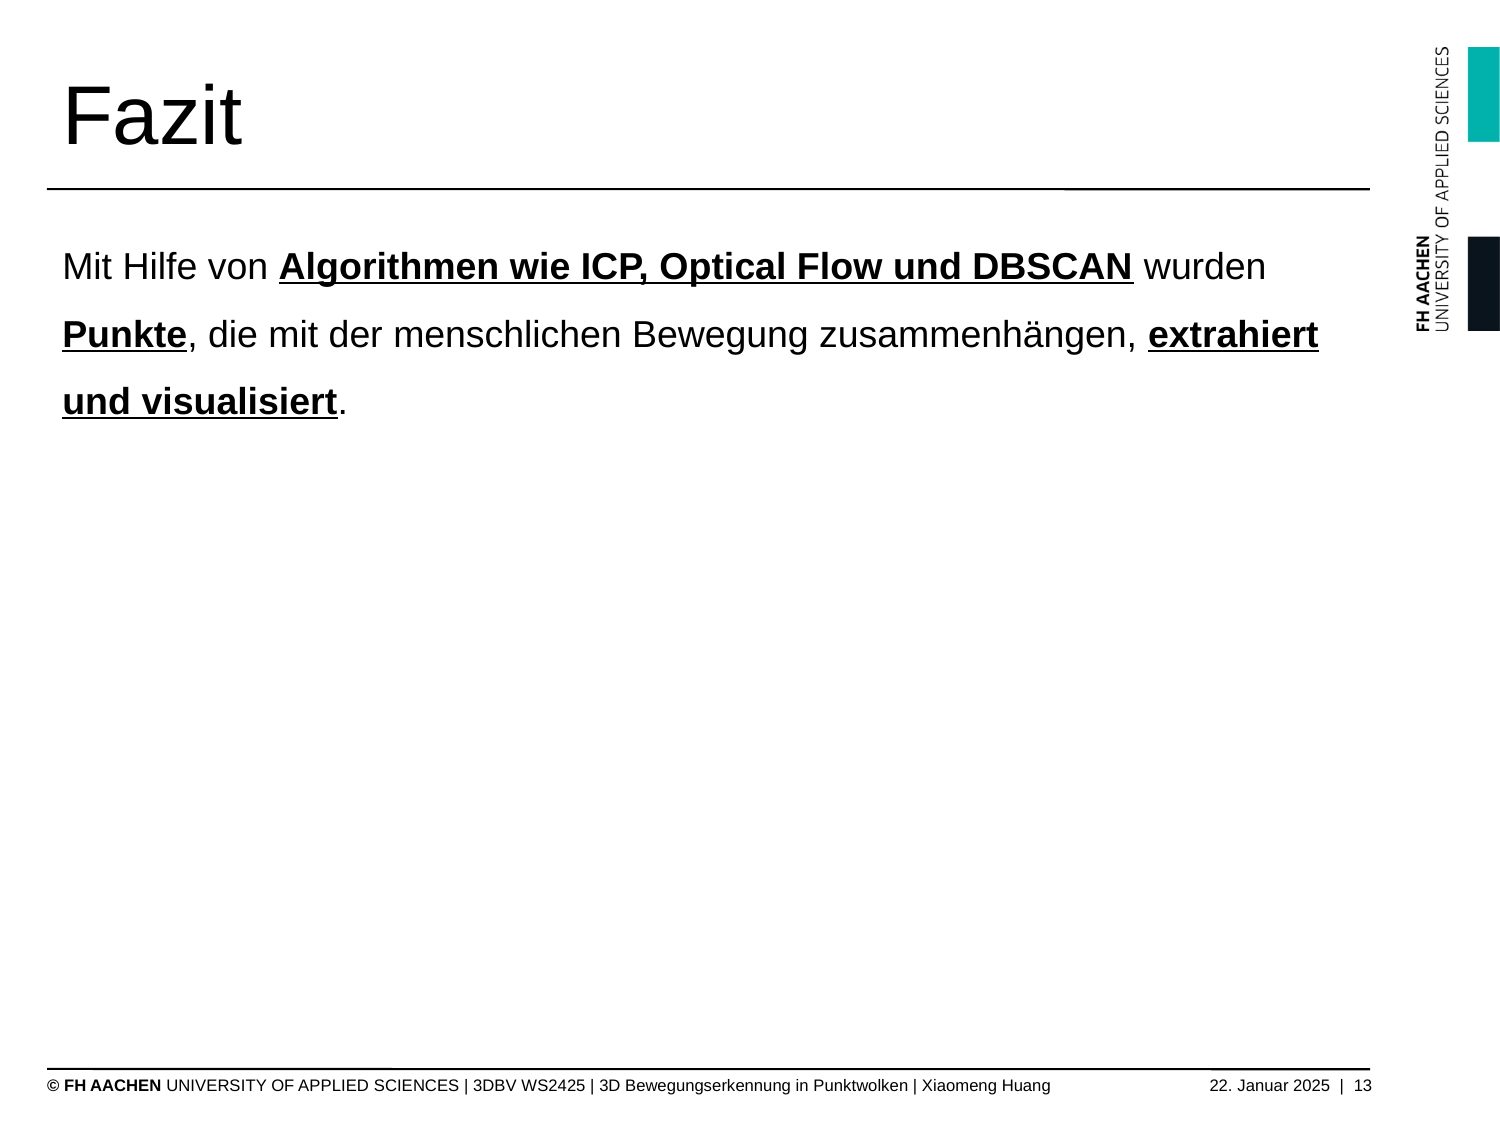

# Fazit
Mit Hilfe von Algorithmen wie ICP, Optical Flow und DBSCAN wurden Punkte, die mit der menschlichen Bewegung zusammenhängen, extrahiert und visualisiert.